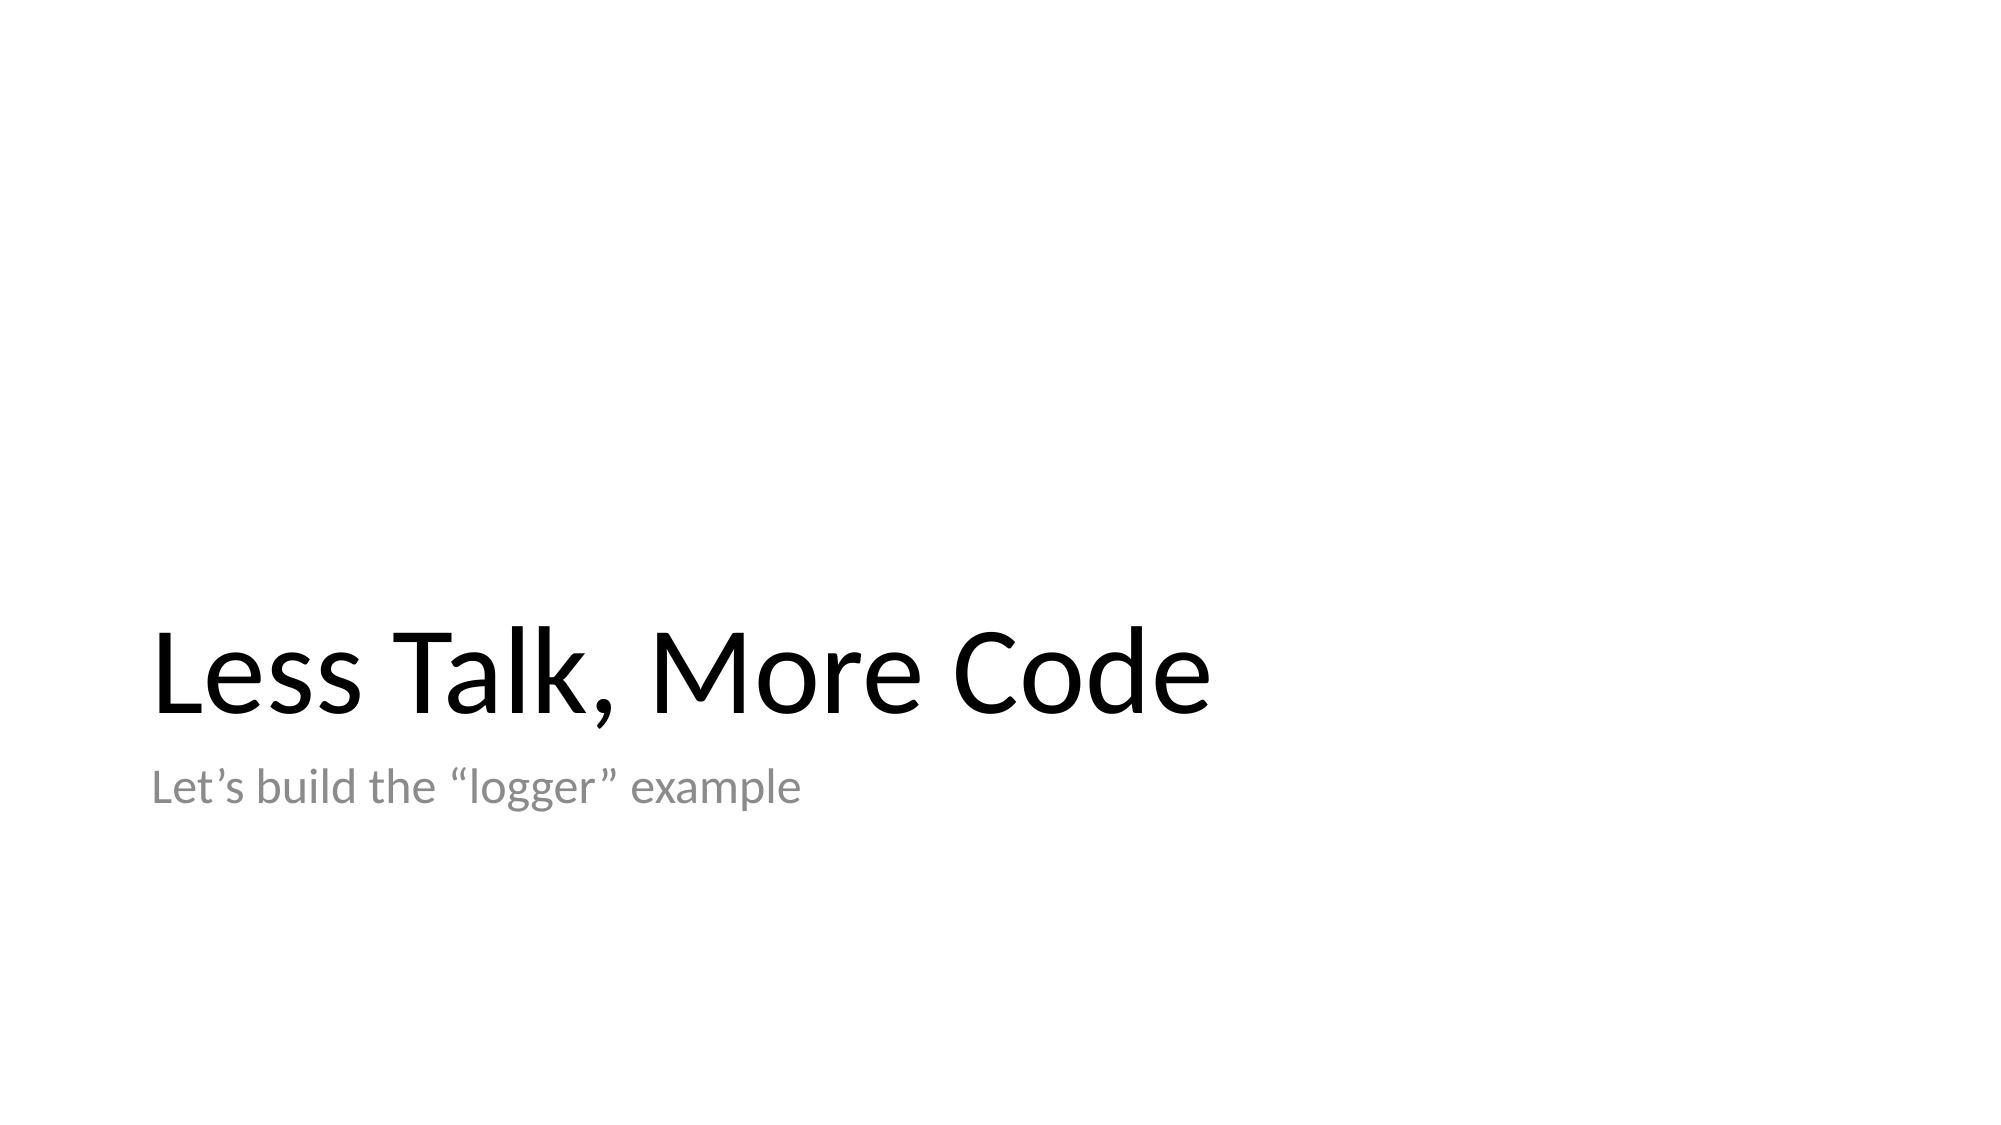

# Less Talk, More Code
Let’s build the “logger” example